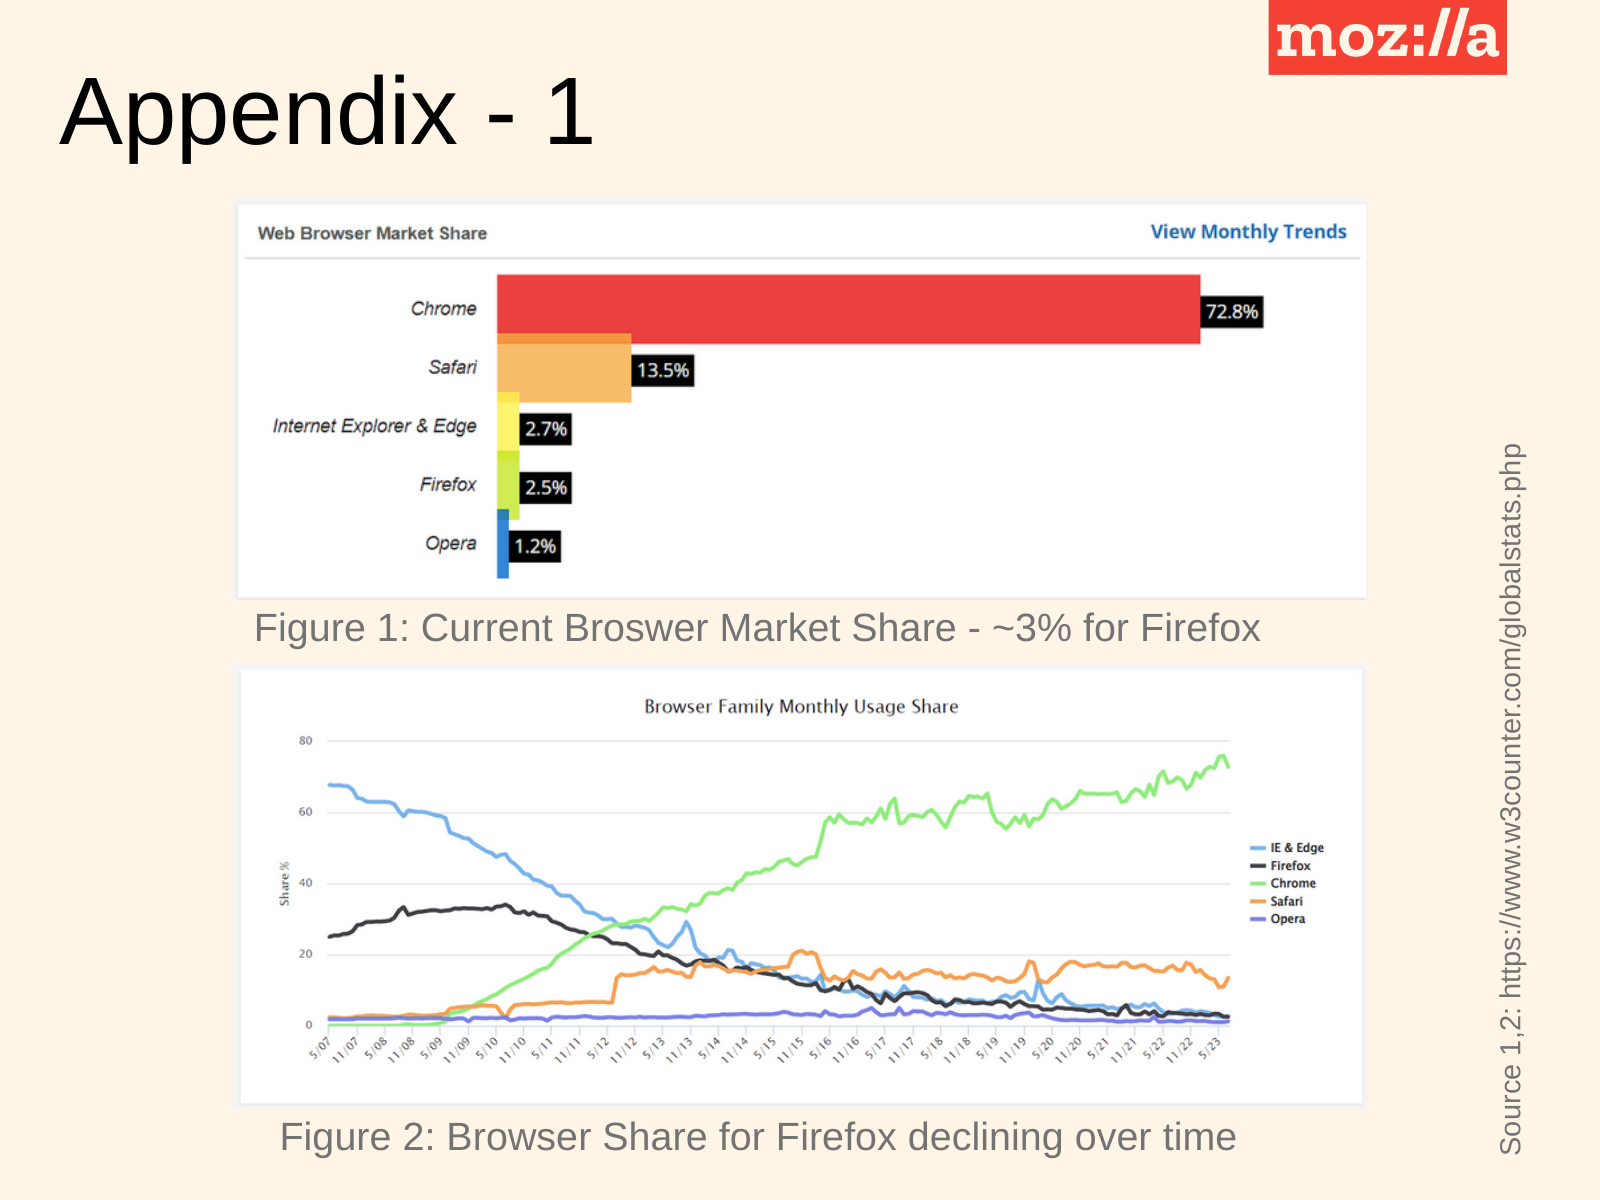

Appendix - 1

Figure 1: Current Broswer Market Share - ~3% for Firefox

Source 1,2: https://www.w3counter.com/globalstats.php
Figure 2: Browser Share for Firefox declining over time